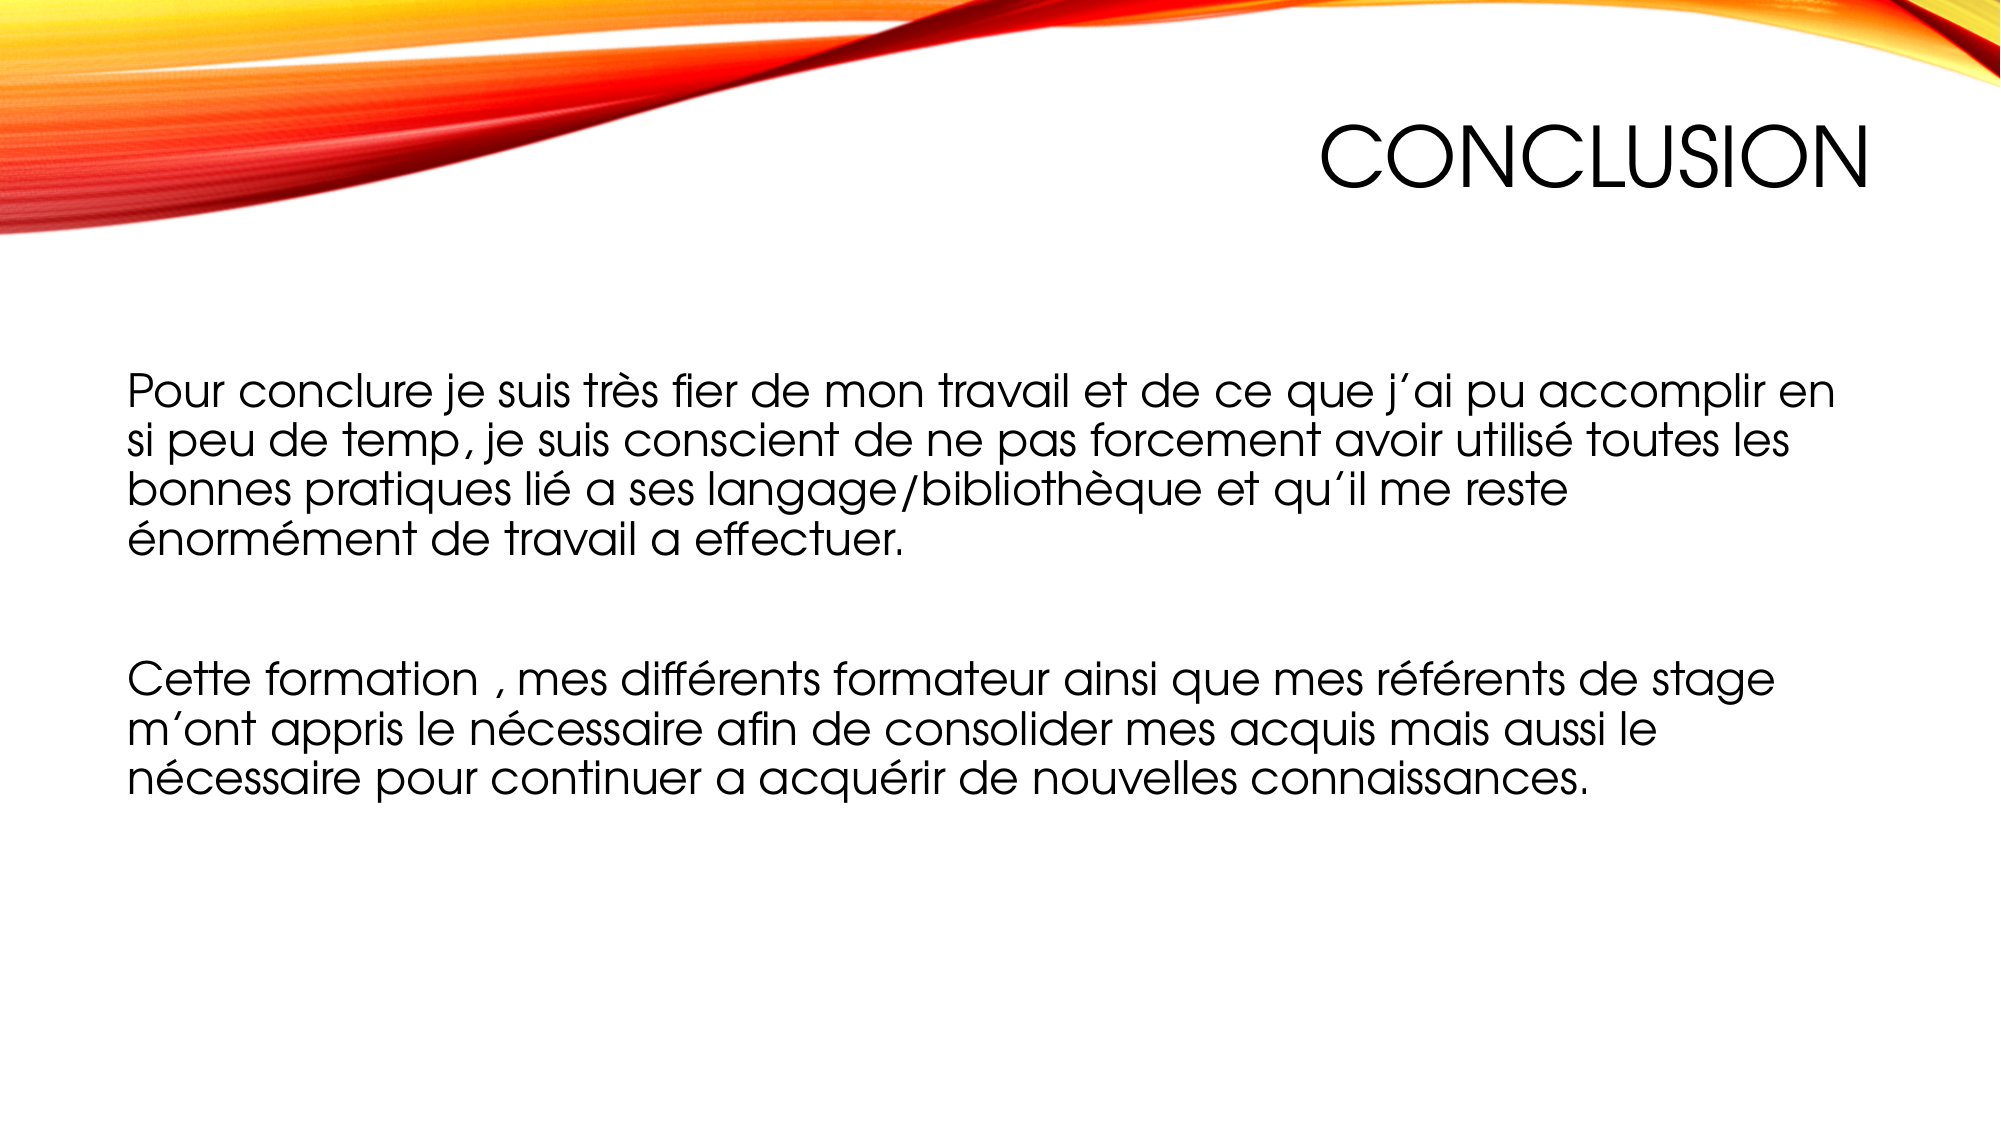

# Conclusion
Pour conclure je suis très fier de mon travail et de ce que j’ai pu accomplir en si peu de temp, je suis conscient de ne pas forcement avoir utilisé toutes les bonnes pratiques lié a ses langage/bibliothèque et qu’il me reste énormément de travail a effectuer.

Cette formation , mes différents formateur ainsi que mes référents de stage m’ont appris le nécessaire afin de consolider mes acquis mais aussi le nécessaire pour continuer a acquérir de nouvelles connaissances.